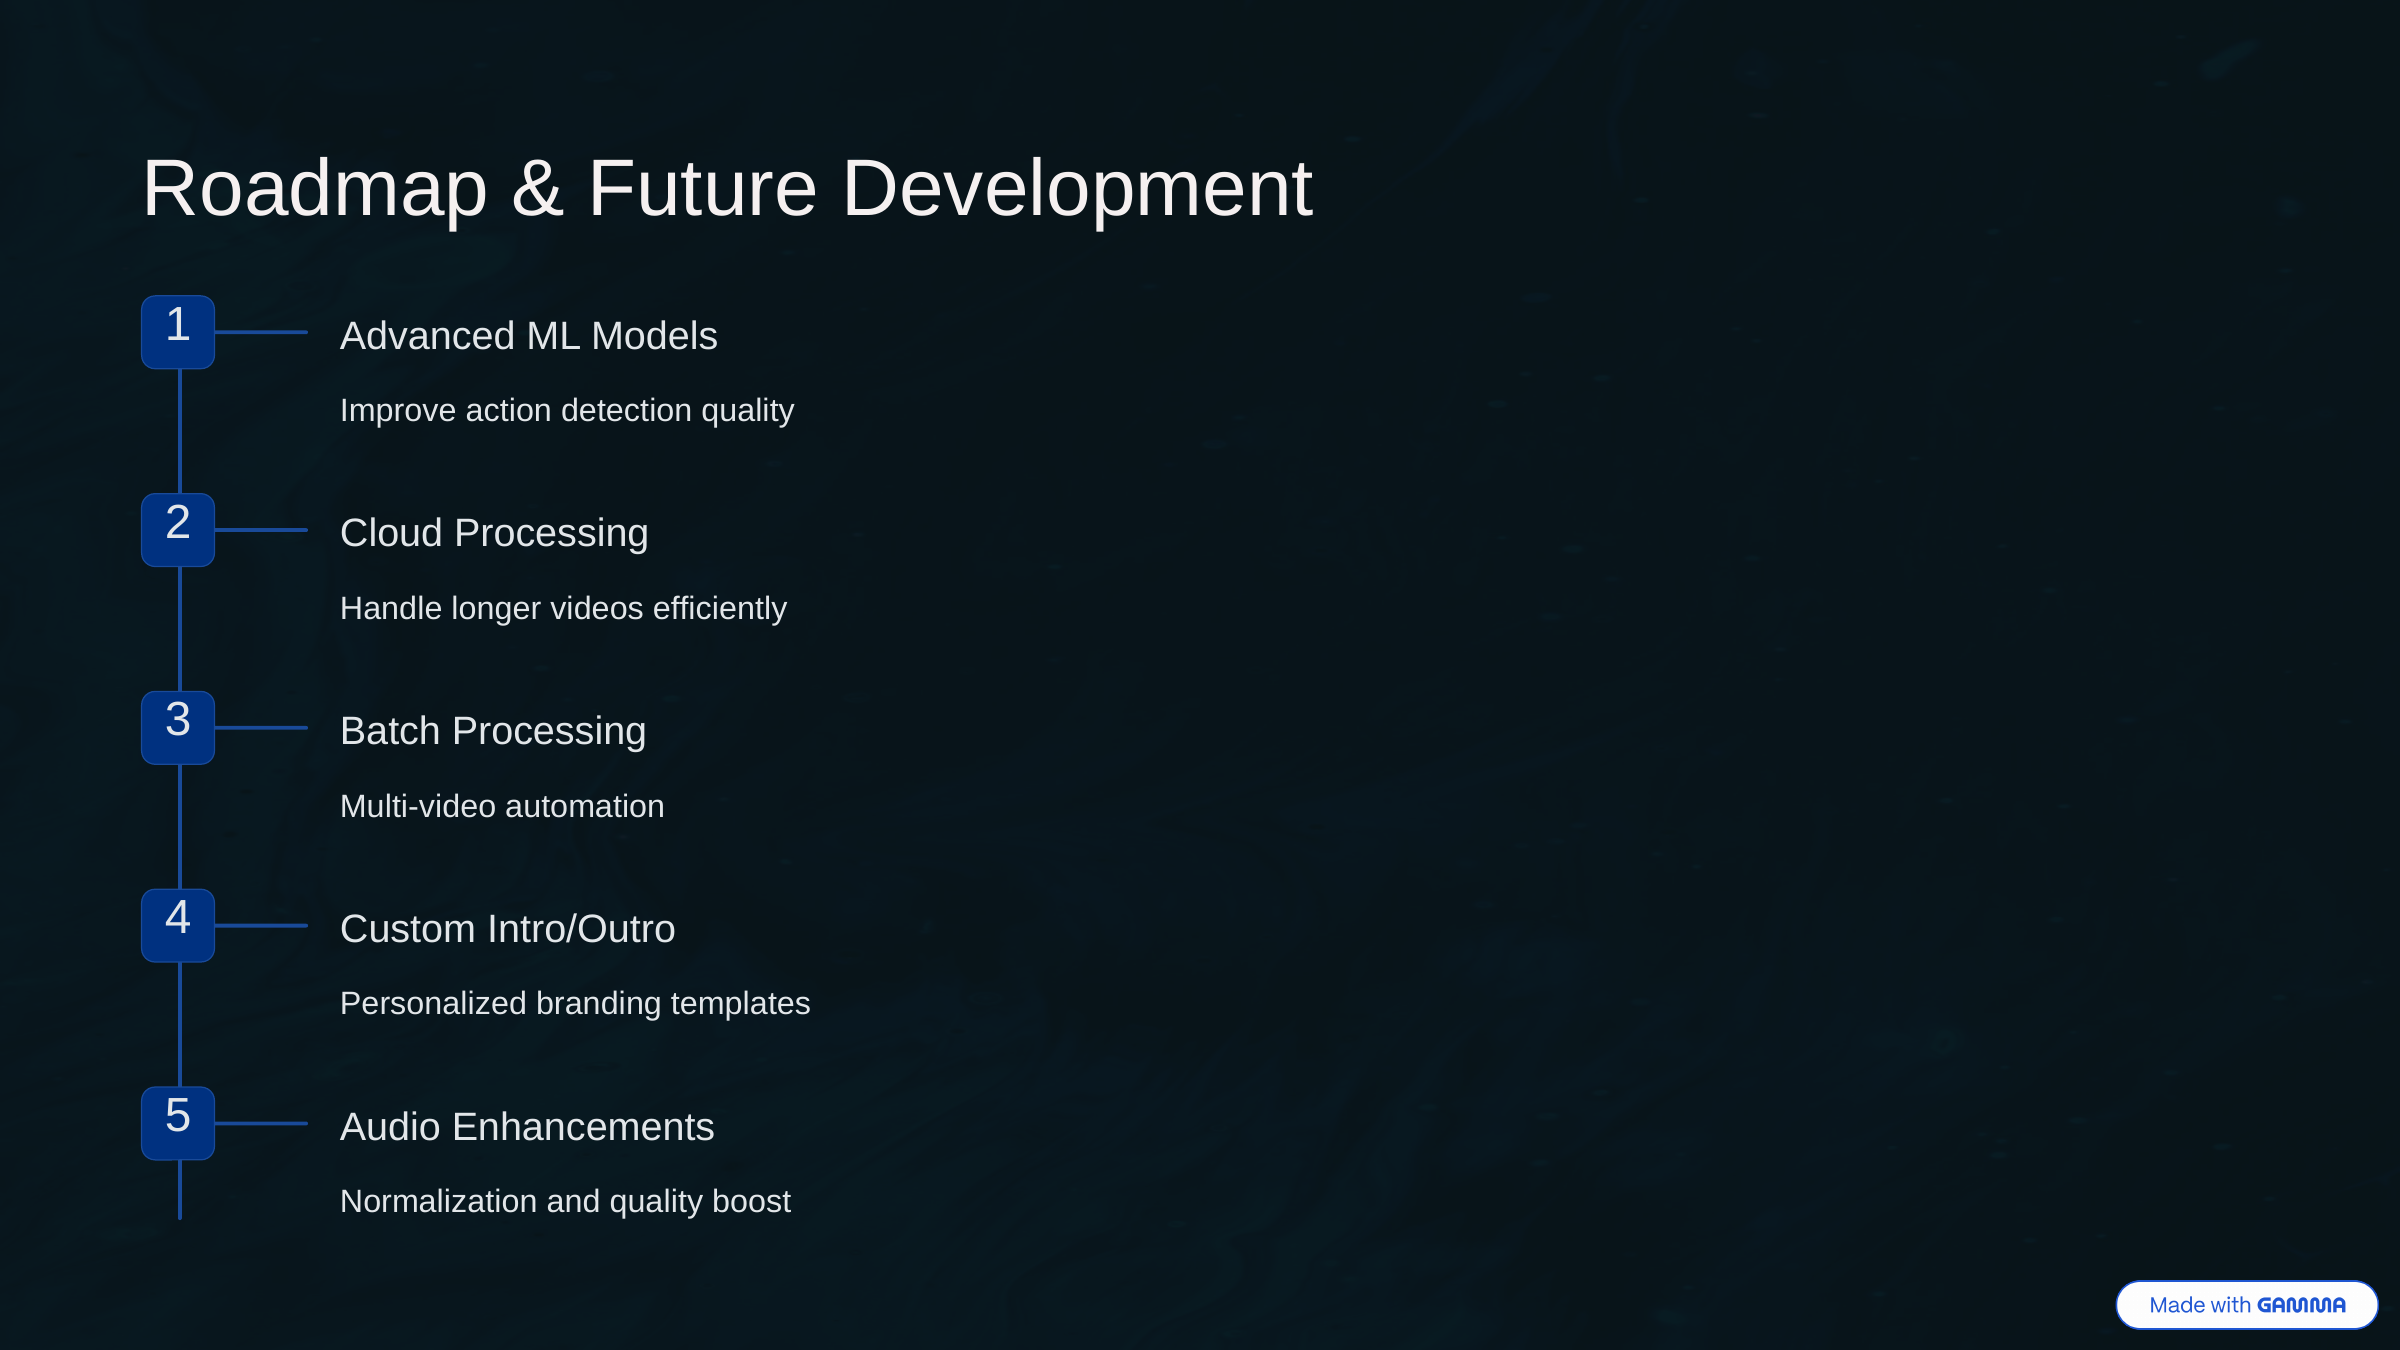

Roadmap & Future Development

1
Advanced ML Models

Improve action detection quality

2
Cloud Processing

Handle longer videos efficiently

3
Batch Processing

Multi-video automation

4
Custom Intro/Outro

Personalized branding templates

5
Audio Enhancements

Normalization and quality boost